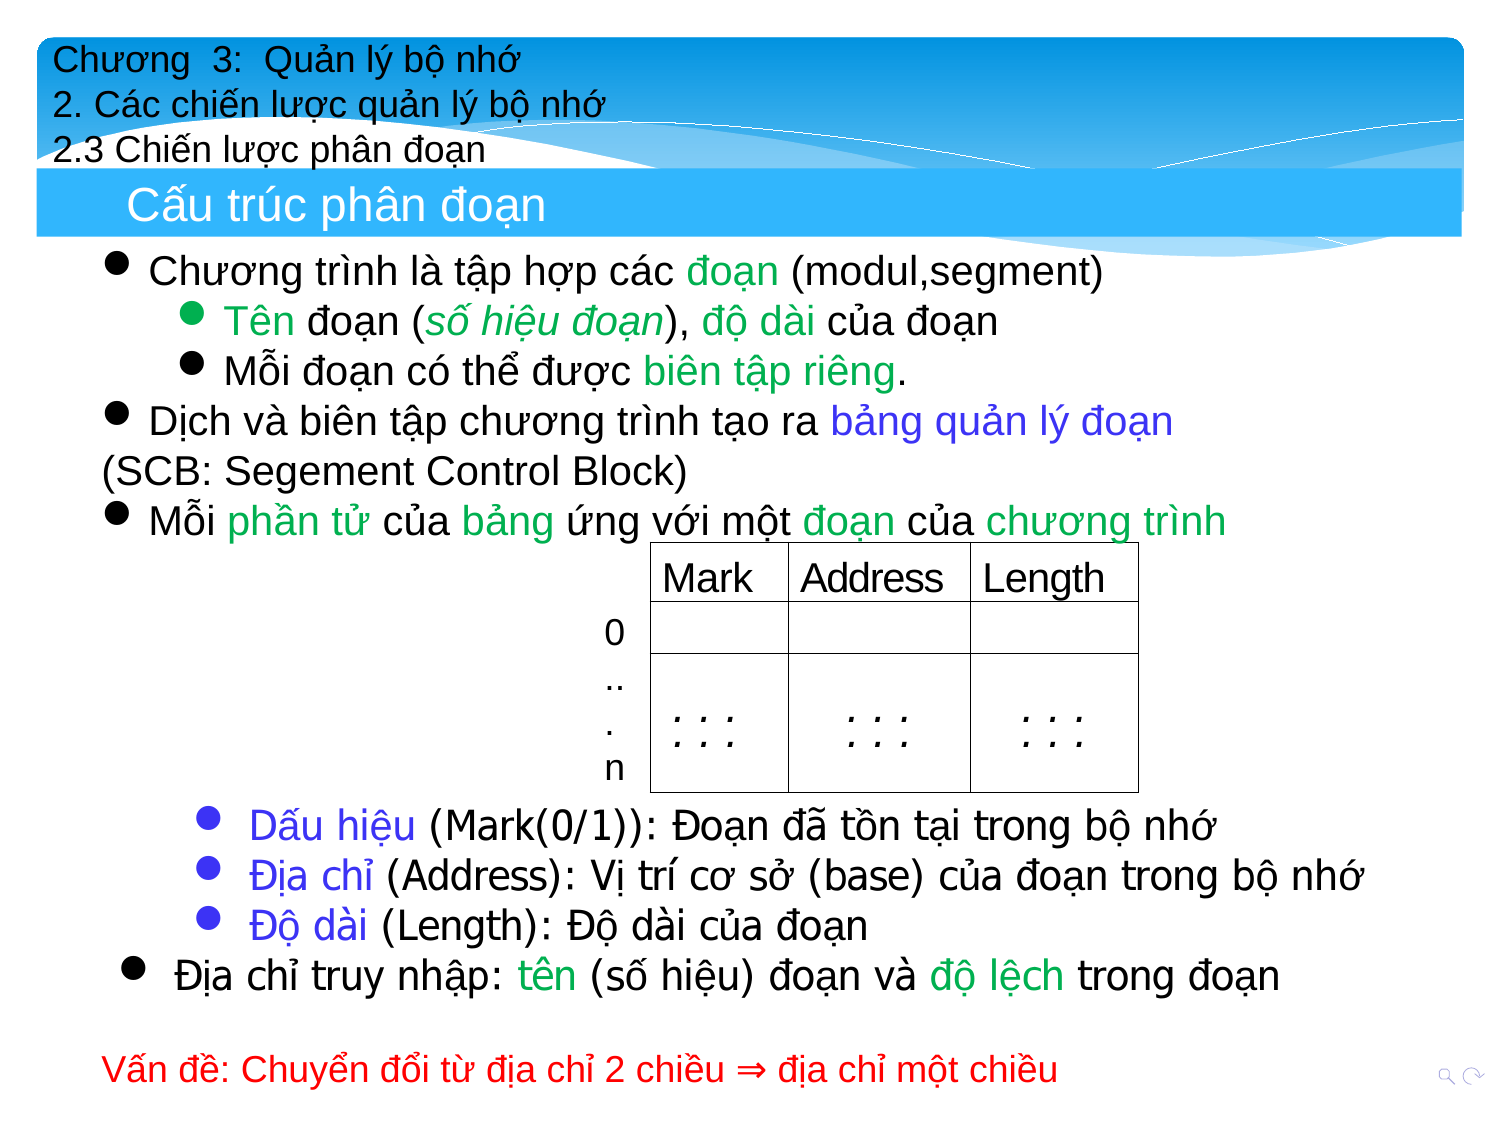

Chương  3:  Quản lý bộ nhớ
2. Các chiến lược quản lý bộ nhớ
2.3 Chiến lược phân đoạn
Cấu trúc phân đoạn
Chương trình là tập hợp các đoạn (modul,segment)
Tên đoạn (số hiệu đoạn), độ dài của đoạn
Mỗi đoạn có thể được biên tập riêng.
Dịch và biên tập chương trình tạo ra bảng quản lý đoạn
(SCB: Segement Control Block)
Mỗi phần tử của bảng ứng với một đoạn của chương trình

| Mark | Address | Length |
| --- | --- | --- |
|  |  |  |
| . . . . . . | . . . . . . | . . . . . . |
0
... n

Dấu hiệu (Mark(0/1)): Đoạn đã tồn tại trong bộ nhớ
Địa chỉ (Address): Vị trí cơ sở (base) của đoạn trong bộ nhớ
Độ dài (Length): Độ dài của đoạn
Địa chỉ truy nhập: tên (số hiệu) đoạn và độ lệch trong đoạn

Vấn đề: Chuyển đổi từ địa chỉ 2 chiều ⇒ địa chỉ một chiều